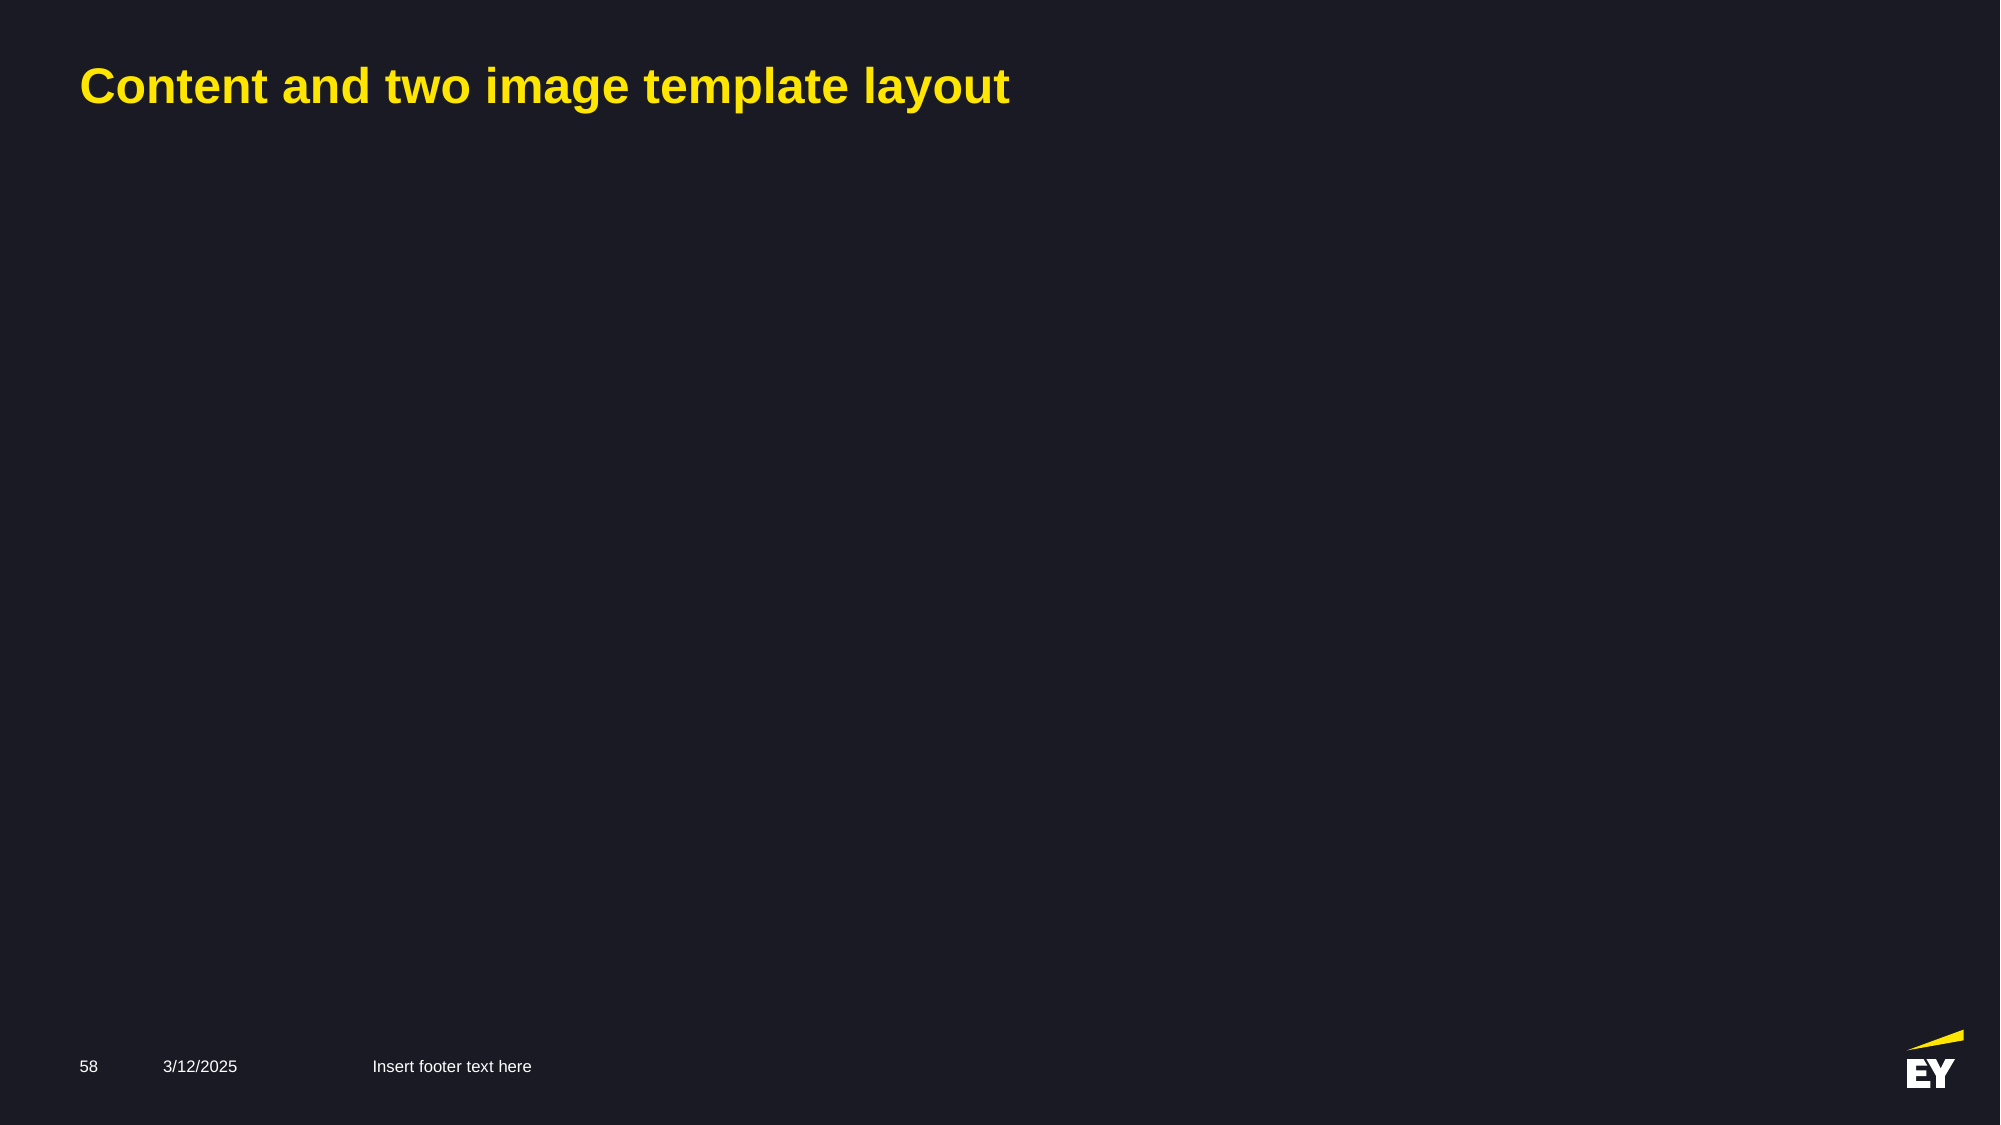

# Content and two image template layout

58
3/12/2025
Insert footer text here